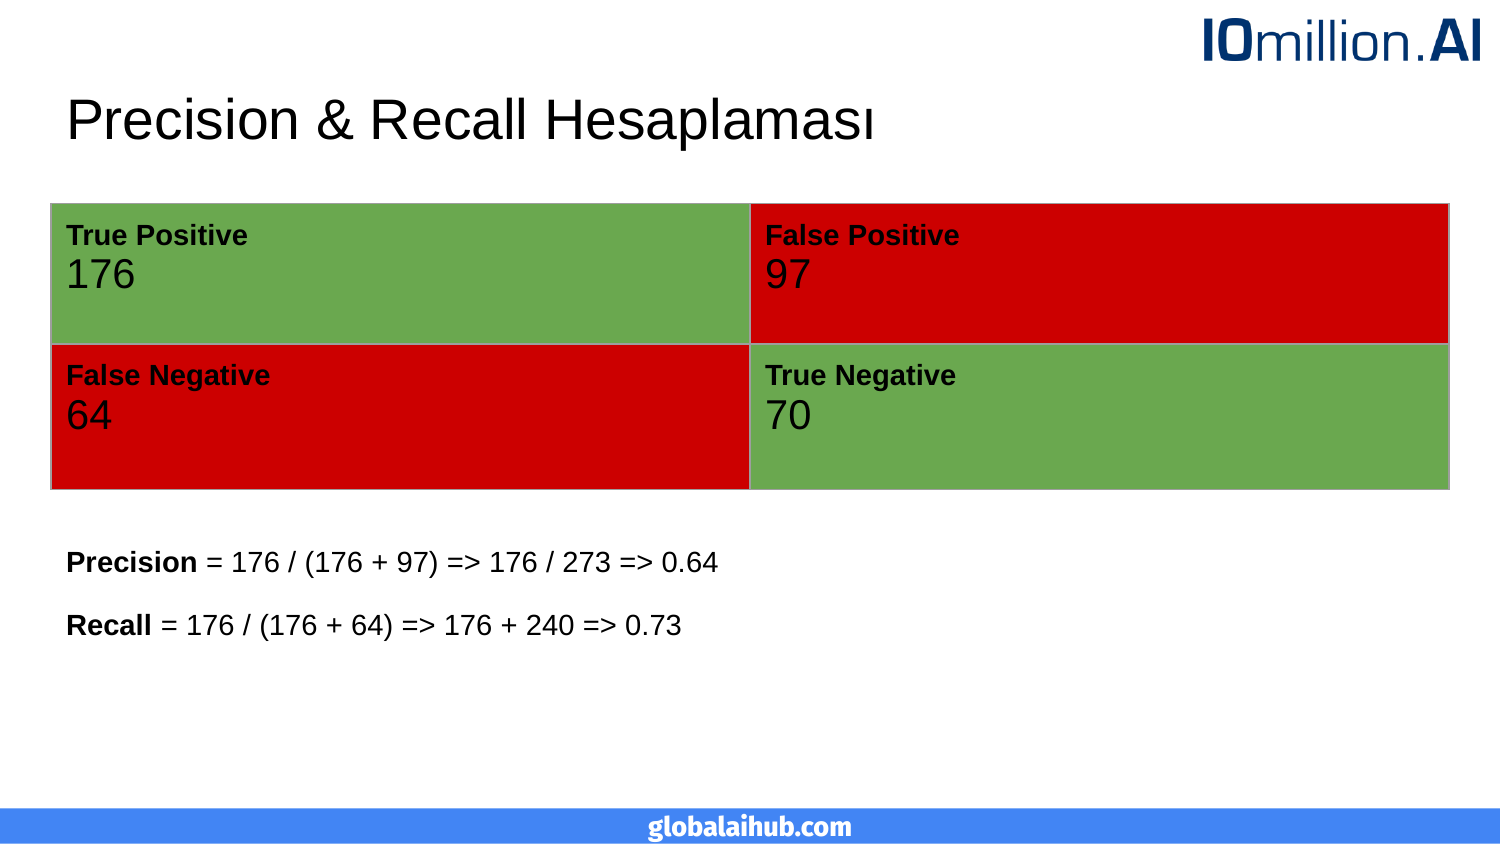

# Precision & Recall Hesaplaması
| True Positive 176 | False Positive 97 |
| --- | --- |
| False Negative 64 | True Negative 70 |
Precision = 176 / (176 + 97) => 176 / 273 => 0.64
Recall = 176 / (176 + 64) => 176 + 240 => 0.73